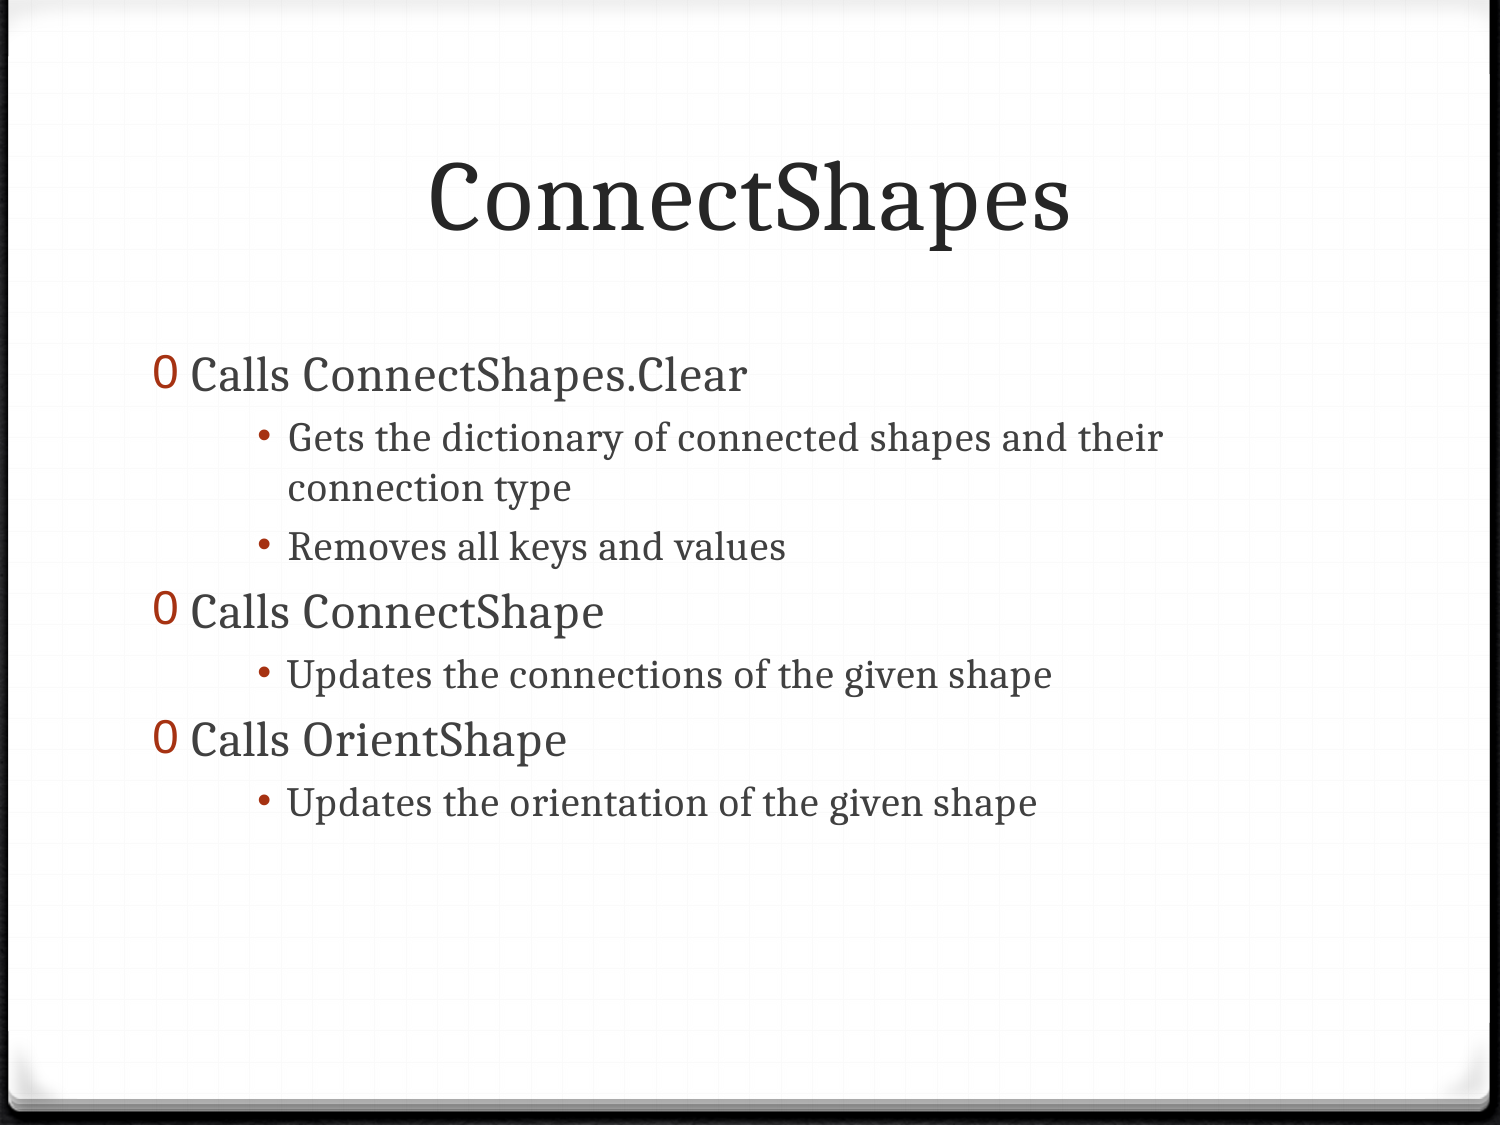

# ConnectShapes
Calls ConnectShapes.Clear
Gets the dictionary of connected shapes and their connection type
Removes all keys and values
Calls ConnectShape
Updates the connections of the given shape
Calls OrientShape
Updates the orientation of the given shape